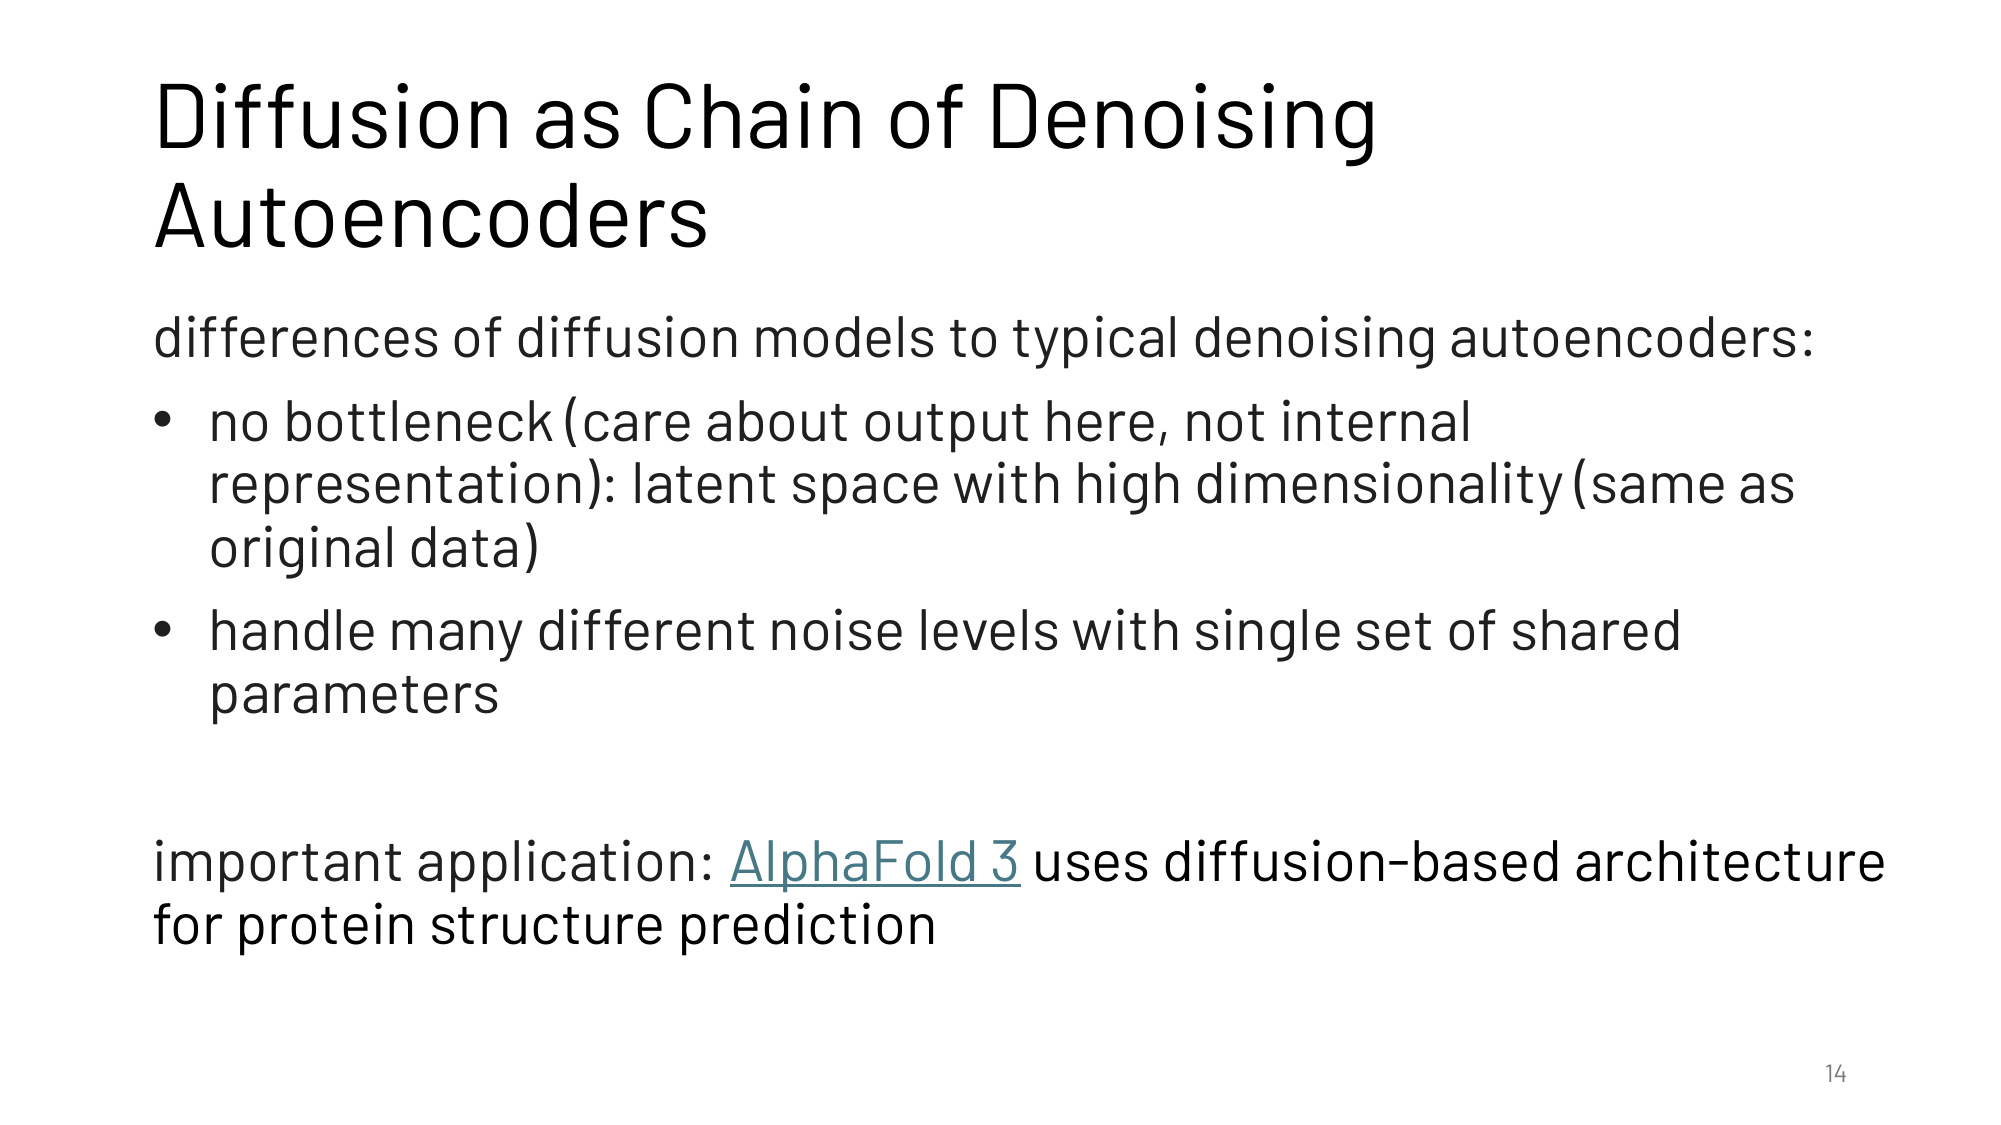

# Diffusion as Chain of Denoising Autoencoders
differences of diffusion models to typical denoising autoencoders:
no bottleneck (care about output here, not internal representation): latent space with high dimensionality (same as original data)
handle many different noise levels with single set of shared parameters

important application: AlphaFold 3 uses diffusion-based architecture for protein structure prediction
14